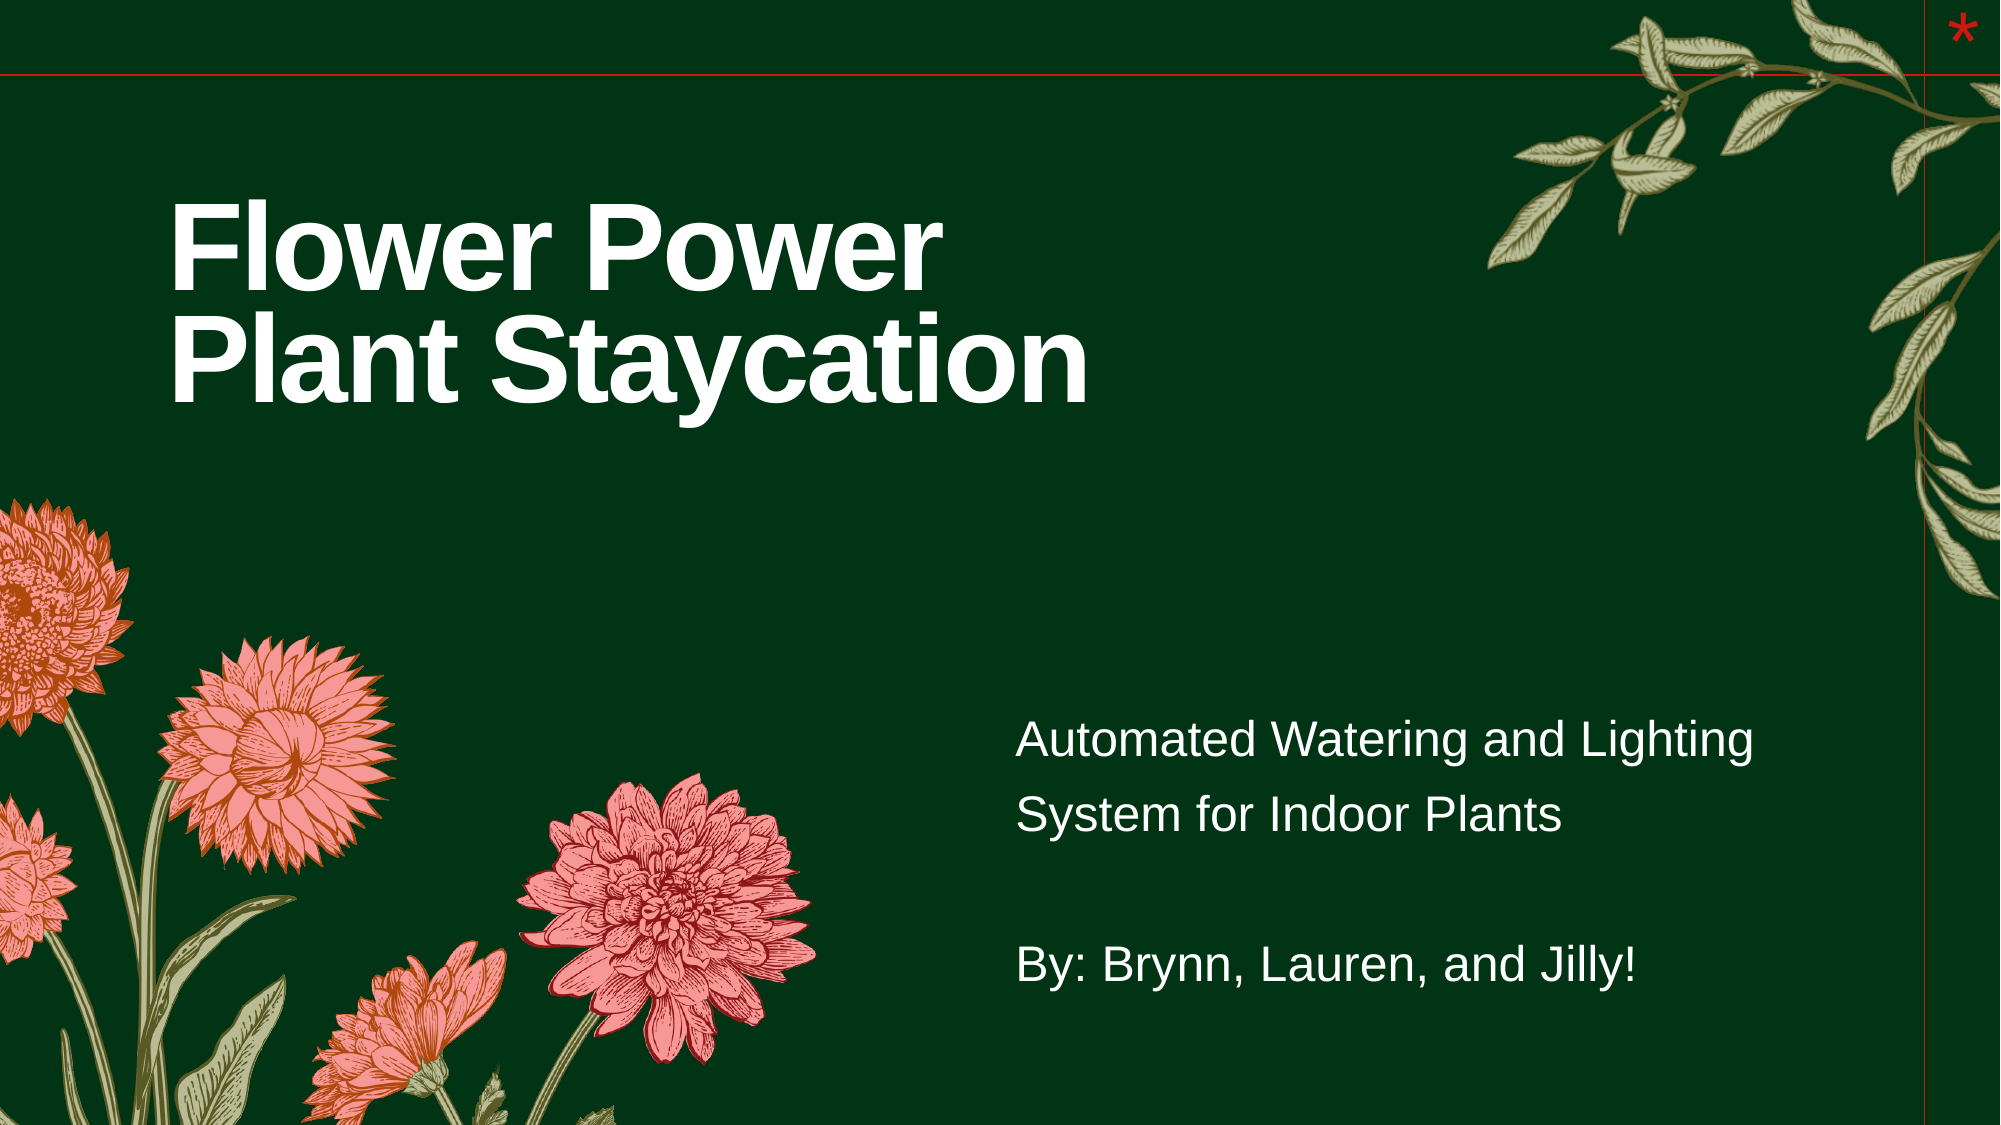

# Flower Power Plant Staycation
Automated Watering and Lighting System for Indoor Plants

By: Brynn, Lauren, and Jilly!